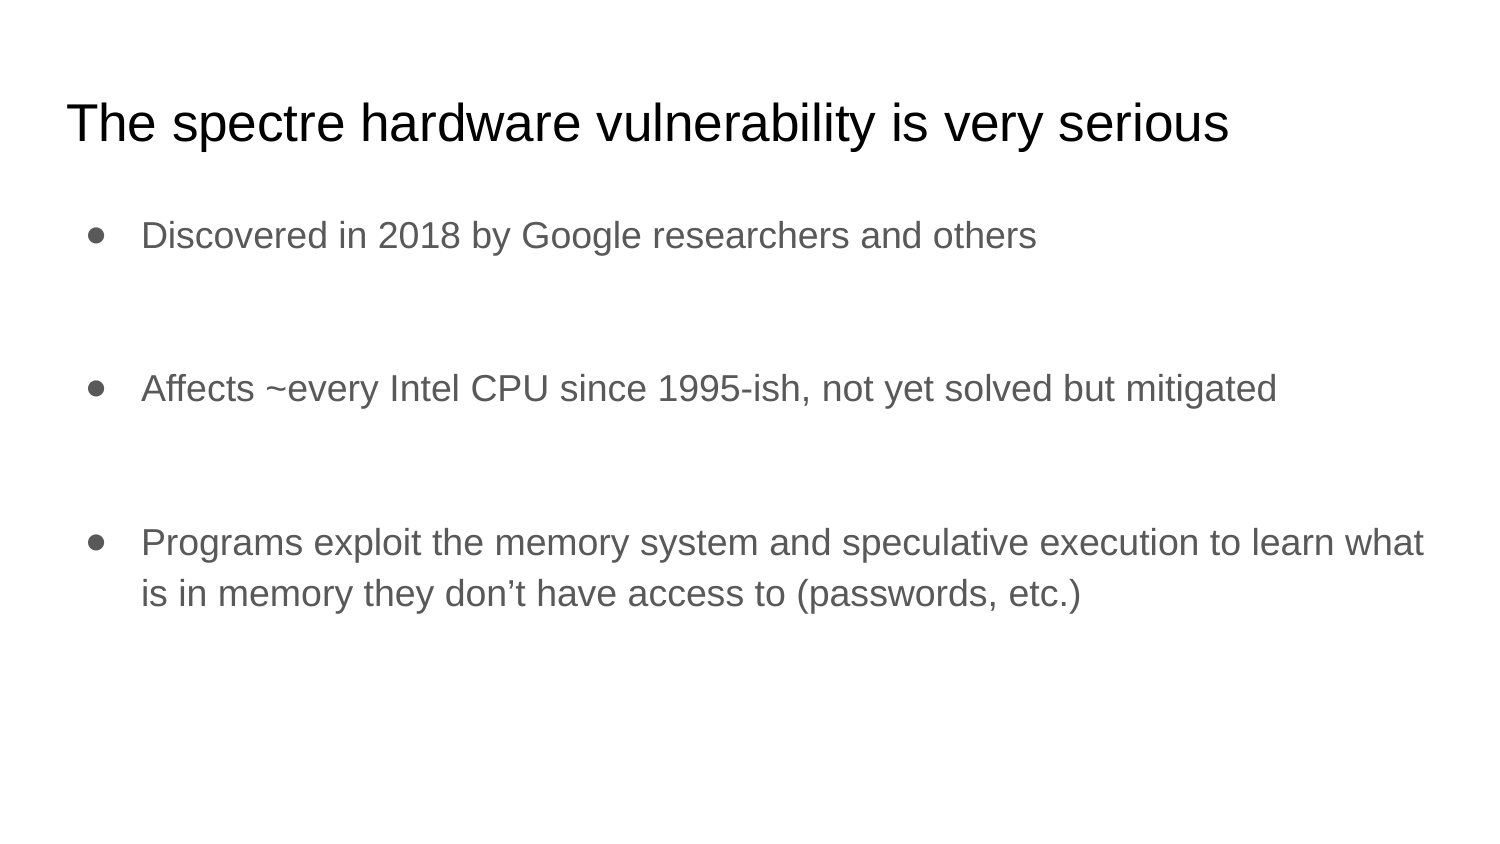

# The spectre hardware vulnerability is very serious
Discovered in 2018 by Google researchers and others

Affects ~every Intel CPU since 1995-ish, not yet solved but mitigated

Programs exploit the memory system and speculative execution to learn what is in memory they don’t have access to (passwords, etc.)